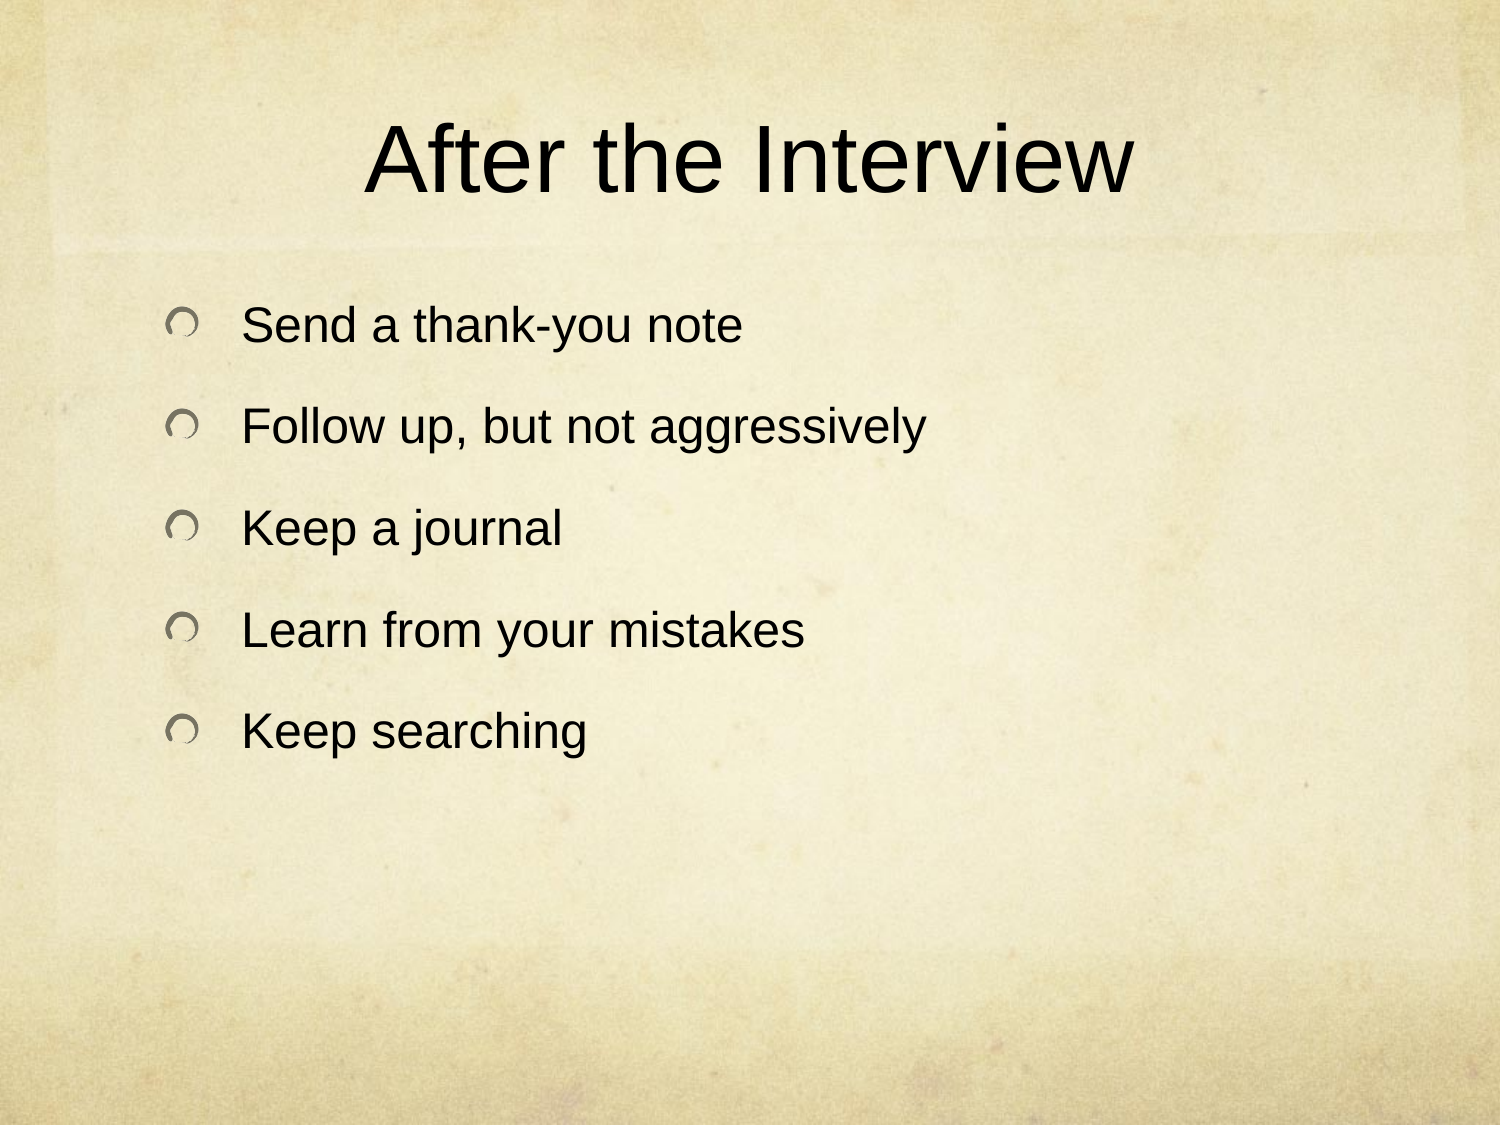

# After the Interview
Send a thank-you note
Follow up, but not aggressively
Keep a journal
Learn from your mistakes
Keep searching